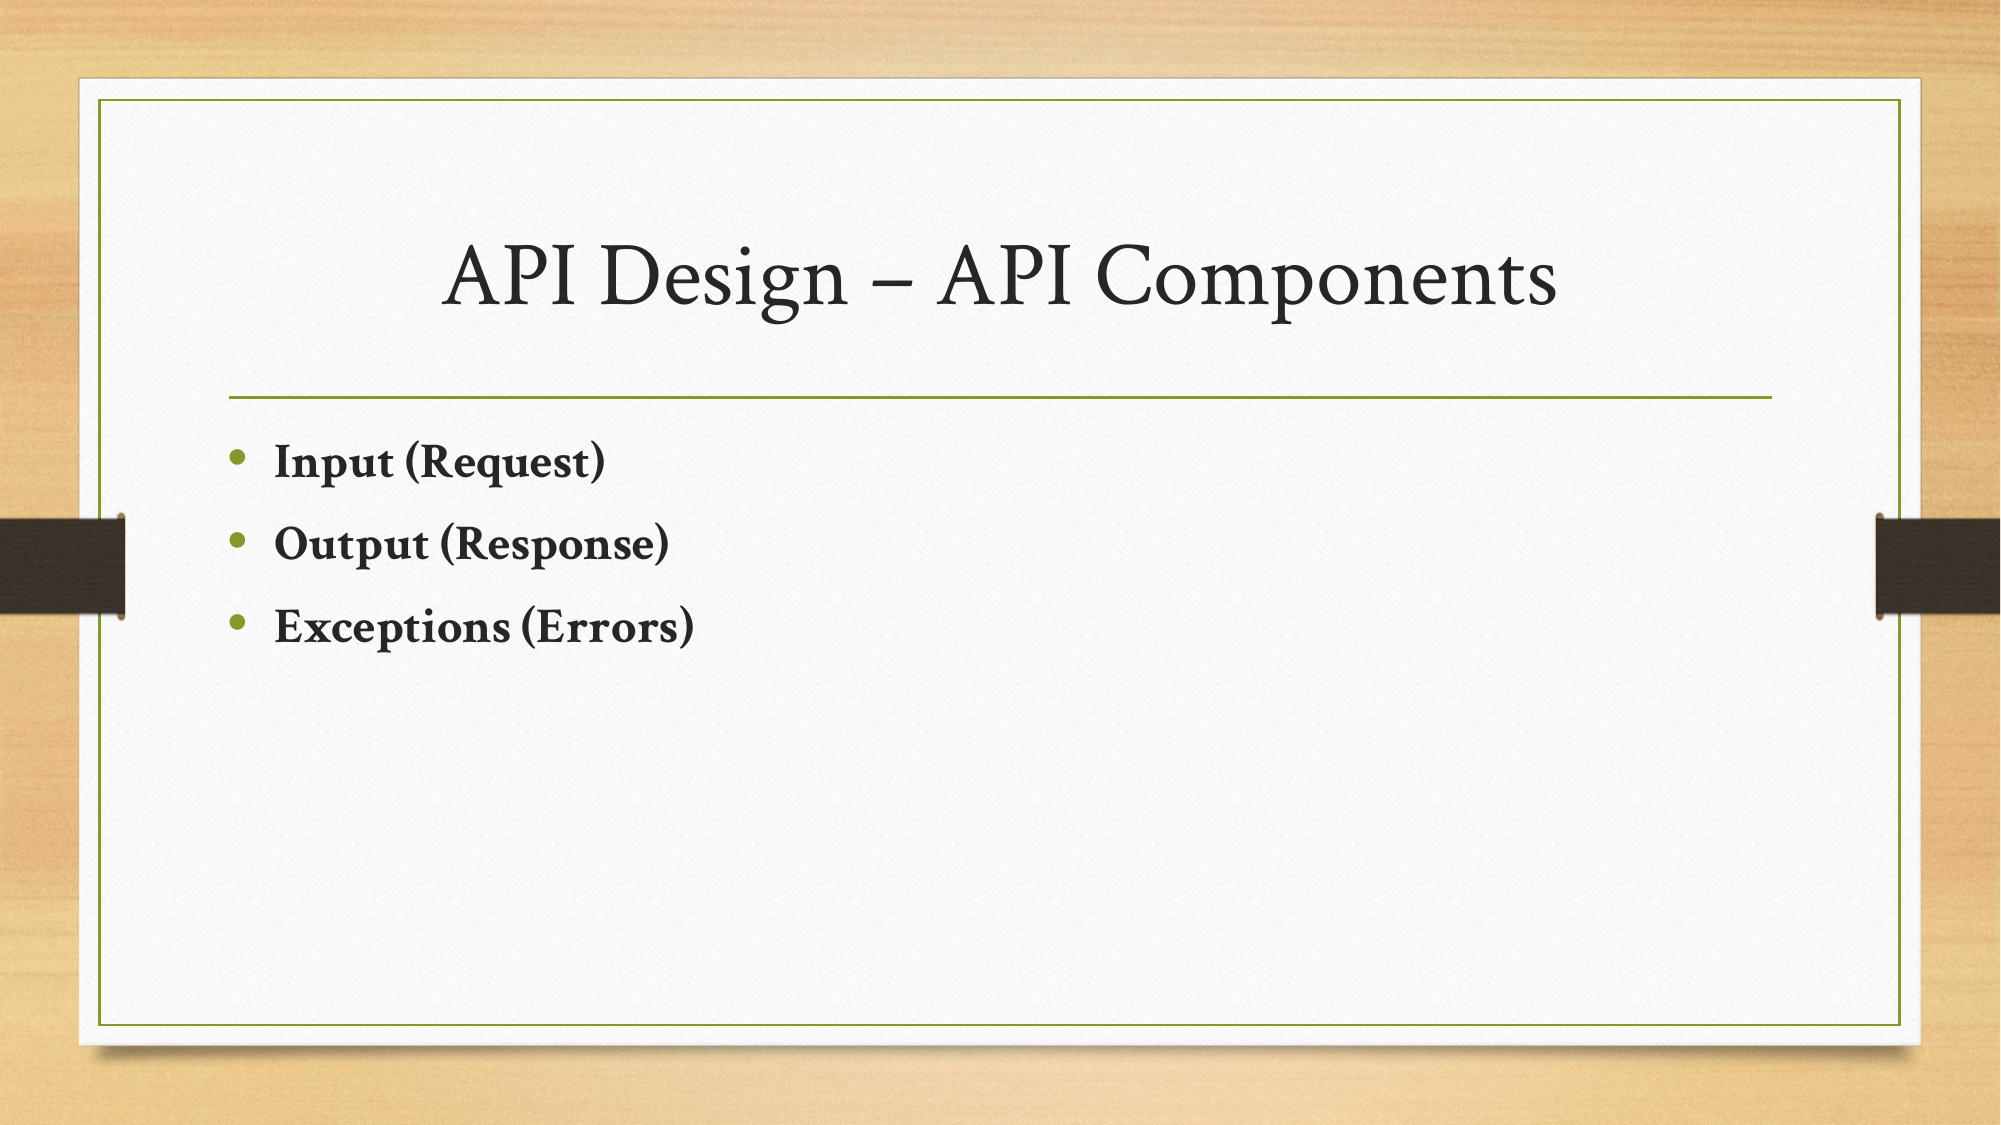

# API Design – API Components
Input (Request)
Output (Response)
Exceptions (Errors)